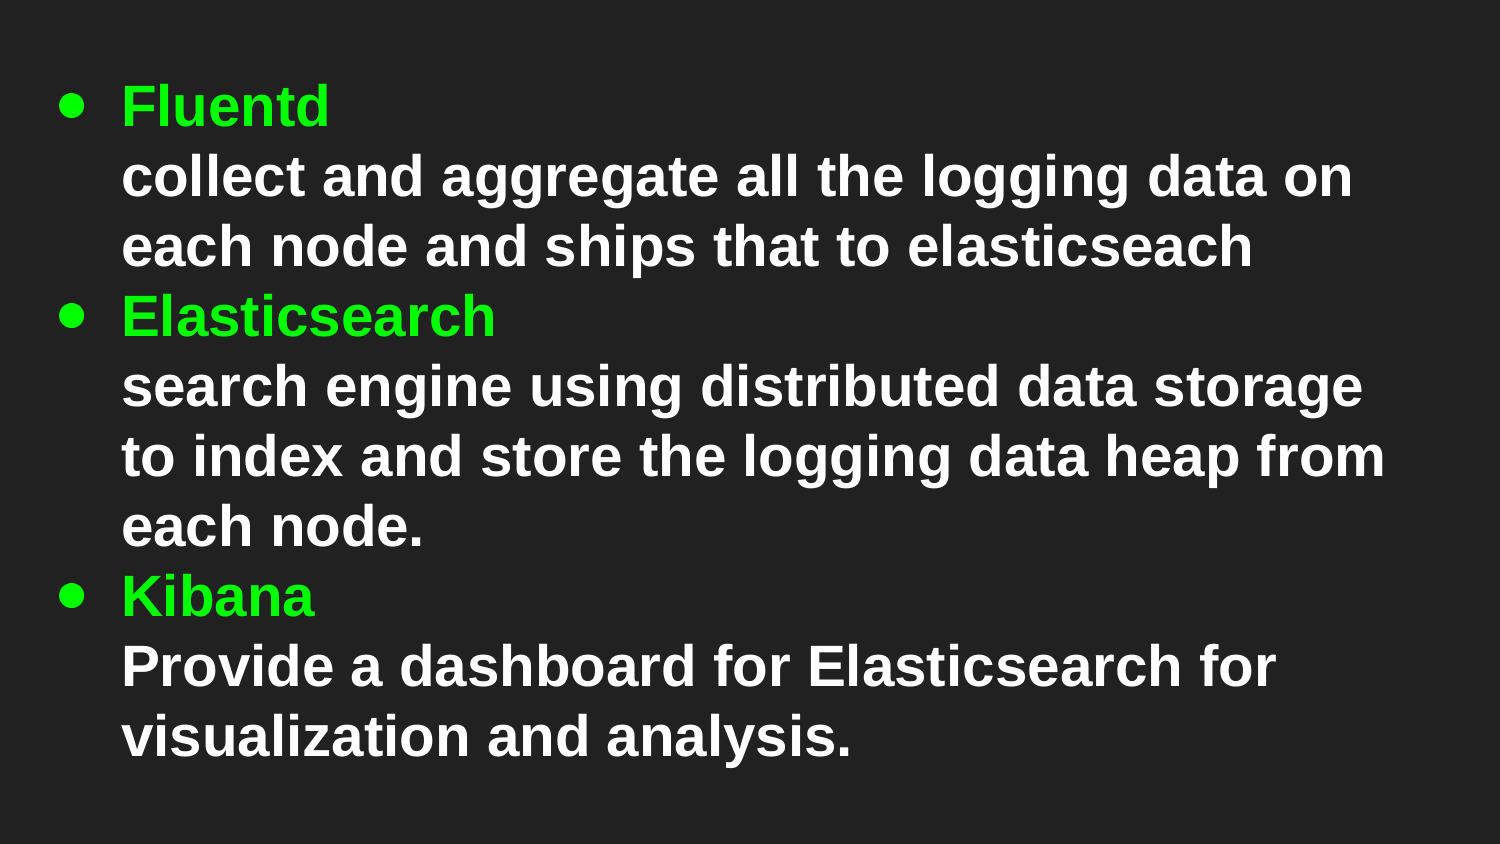

# Fluentd
collect and aggregate all the logging data on each node and ships that to elasticseach
Elasticsearch
search engine using distributed data storage to index and store the logging data heap from each node.
Kibana
Provide a dashboard for Elasticsearch for visualization and analysis.